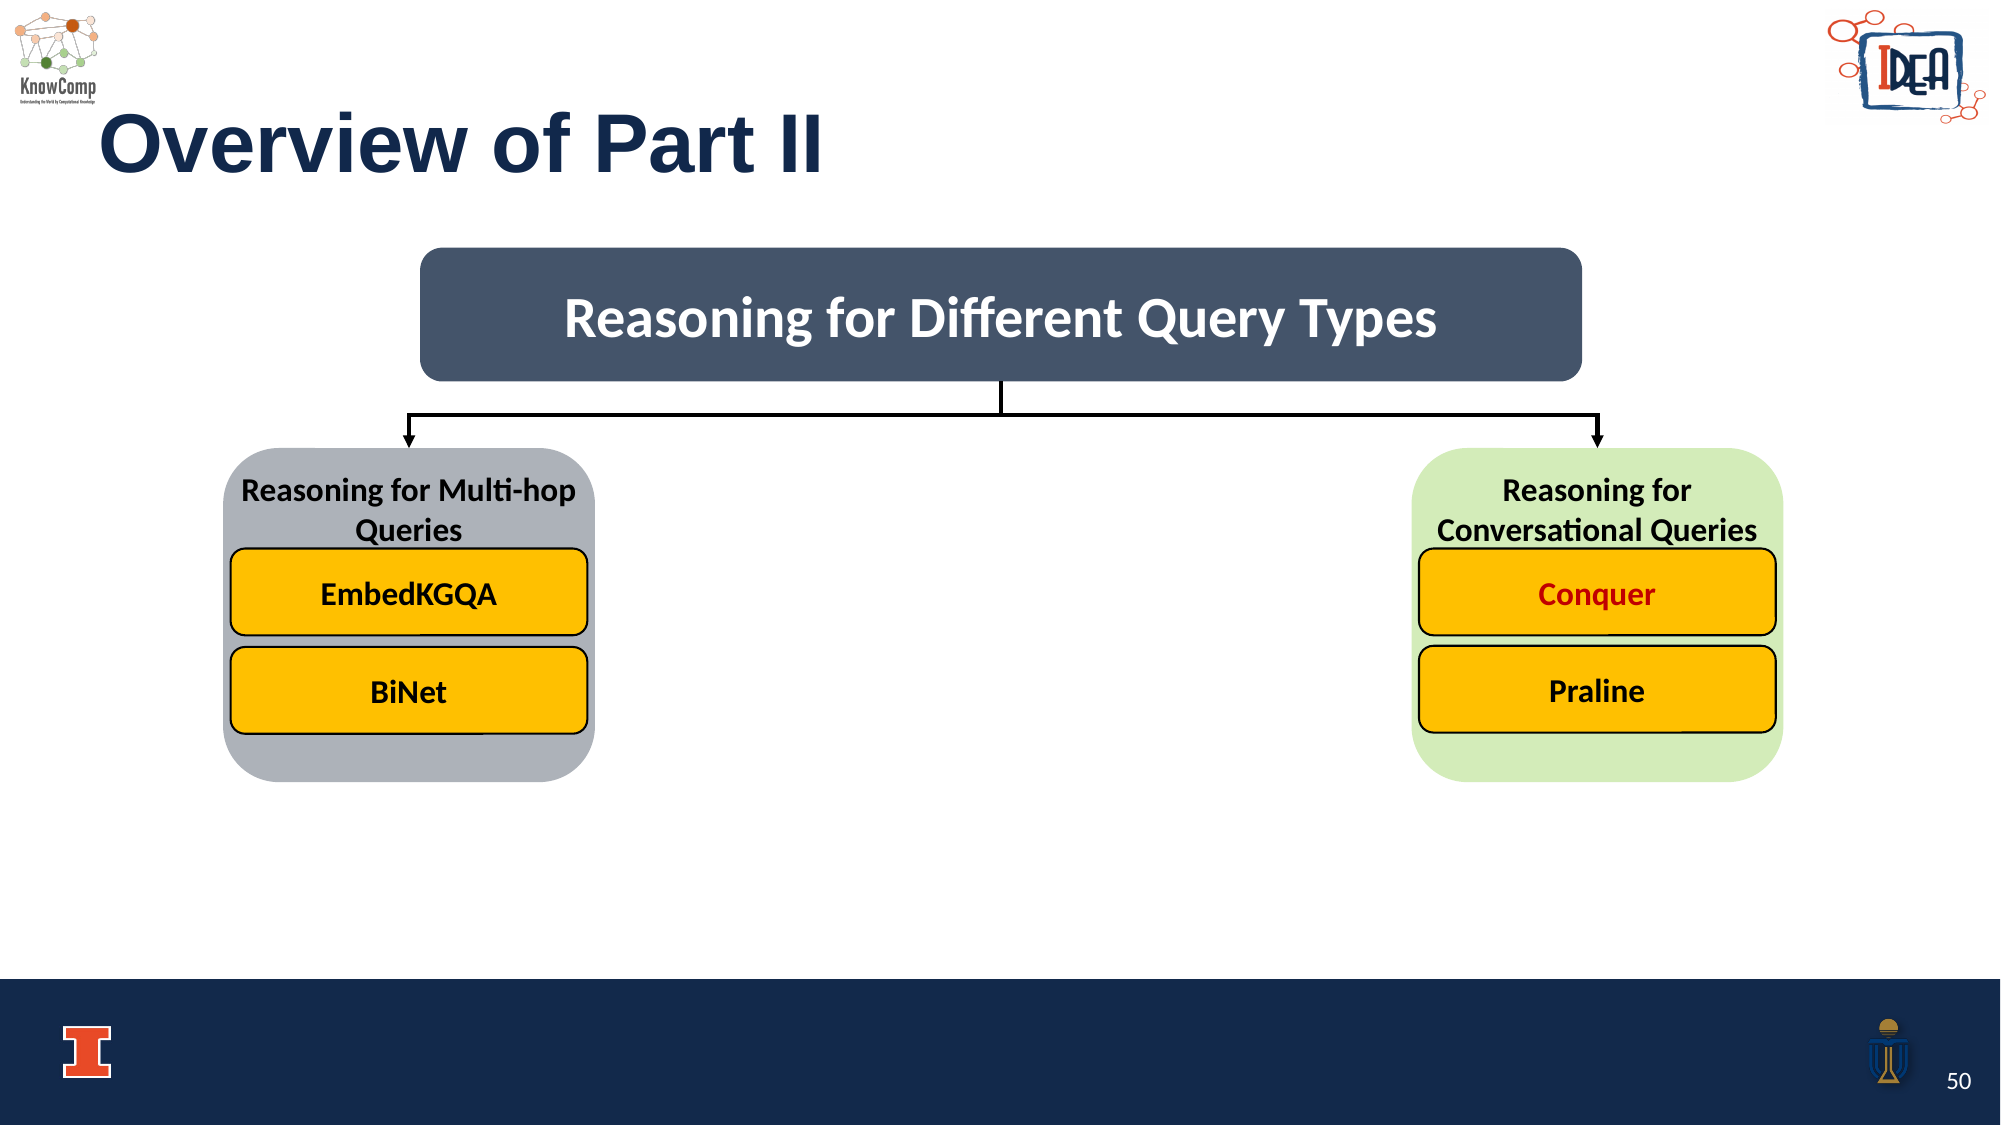

# Overview of Part II
Reasoning for Different Query Types

Reasoning for Conversational Queries
Reasoning for Multi-hop Queries
Conquer
EmbedKGQA
Praline
BiNet
50